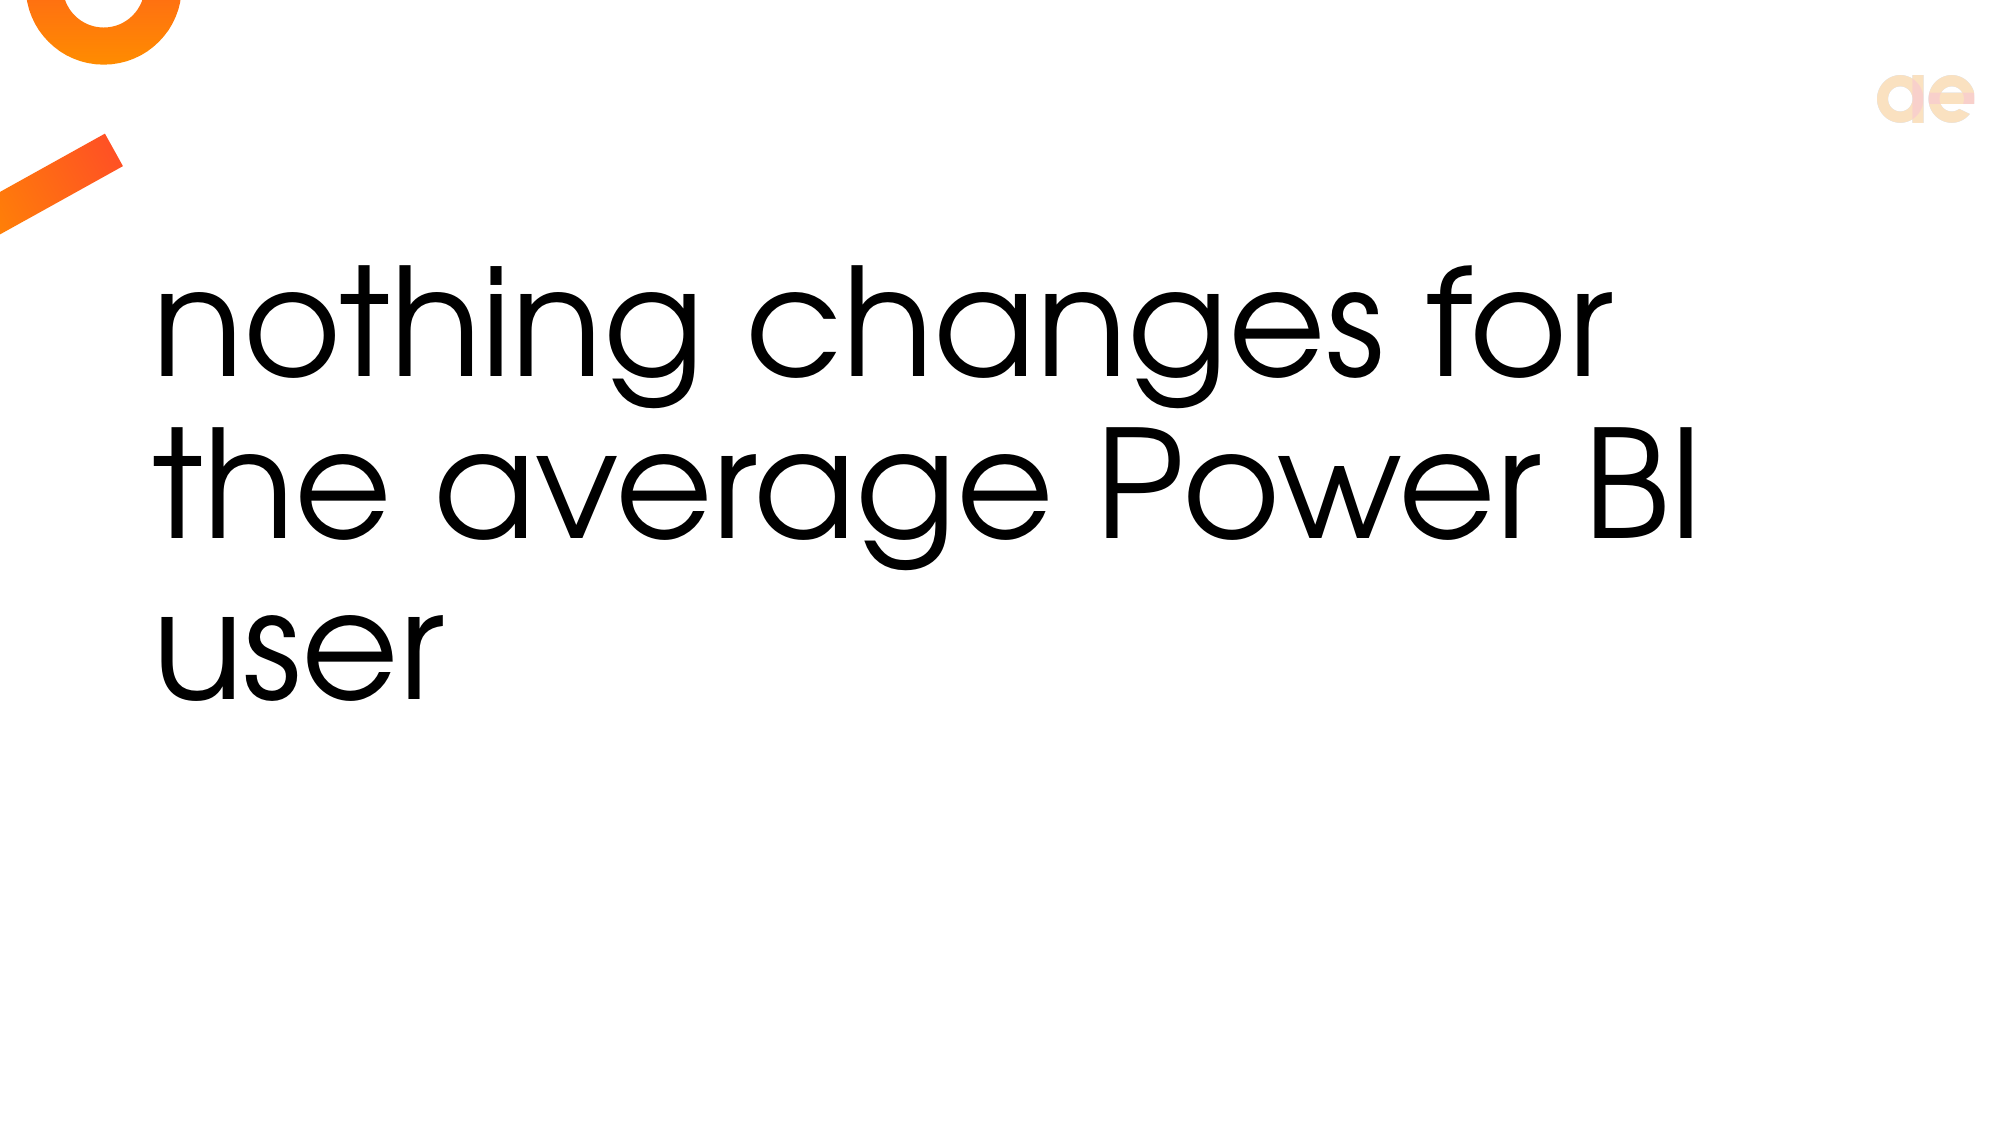

nothing changes for the average Power BI user